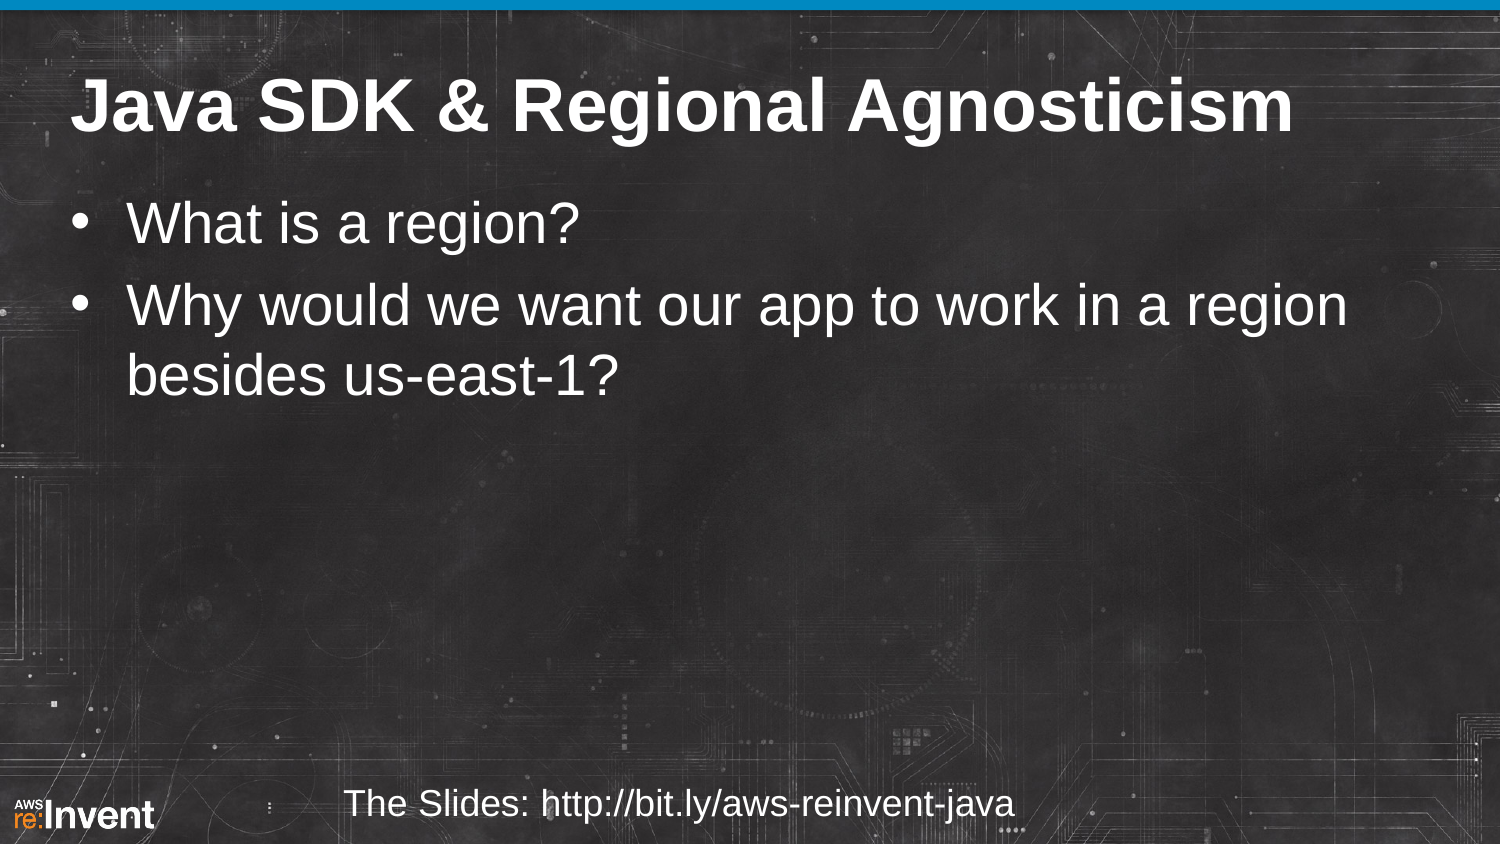

# Java SDK & Regional Agnosticism
What is a region?
Why would we want our app to work in a region besides us-east-1?